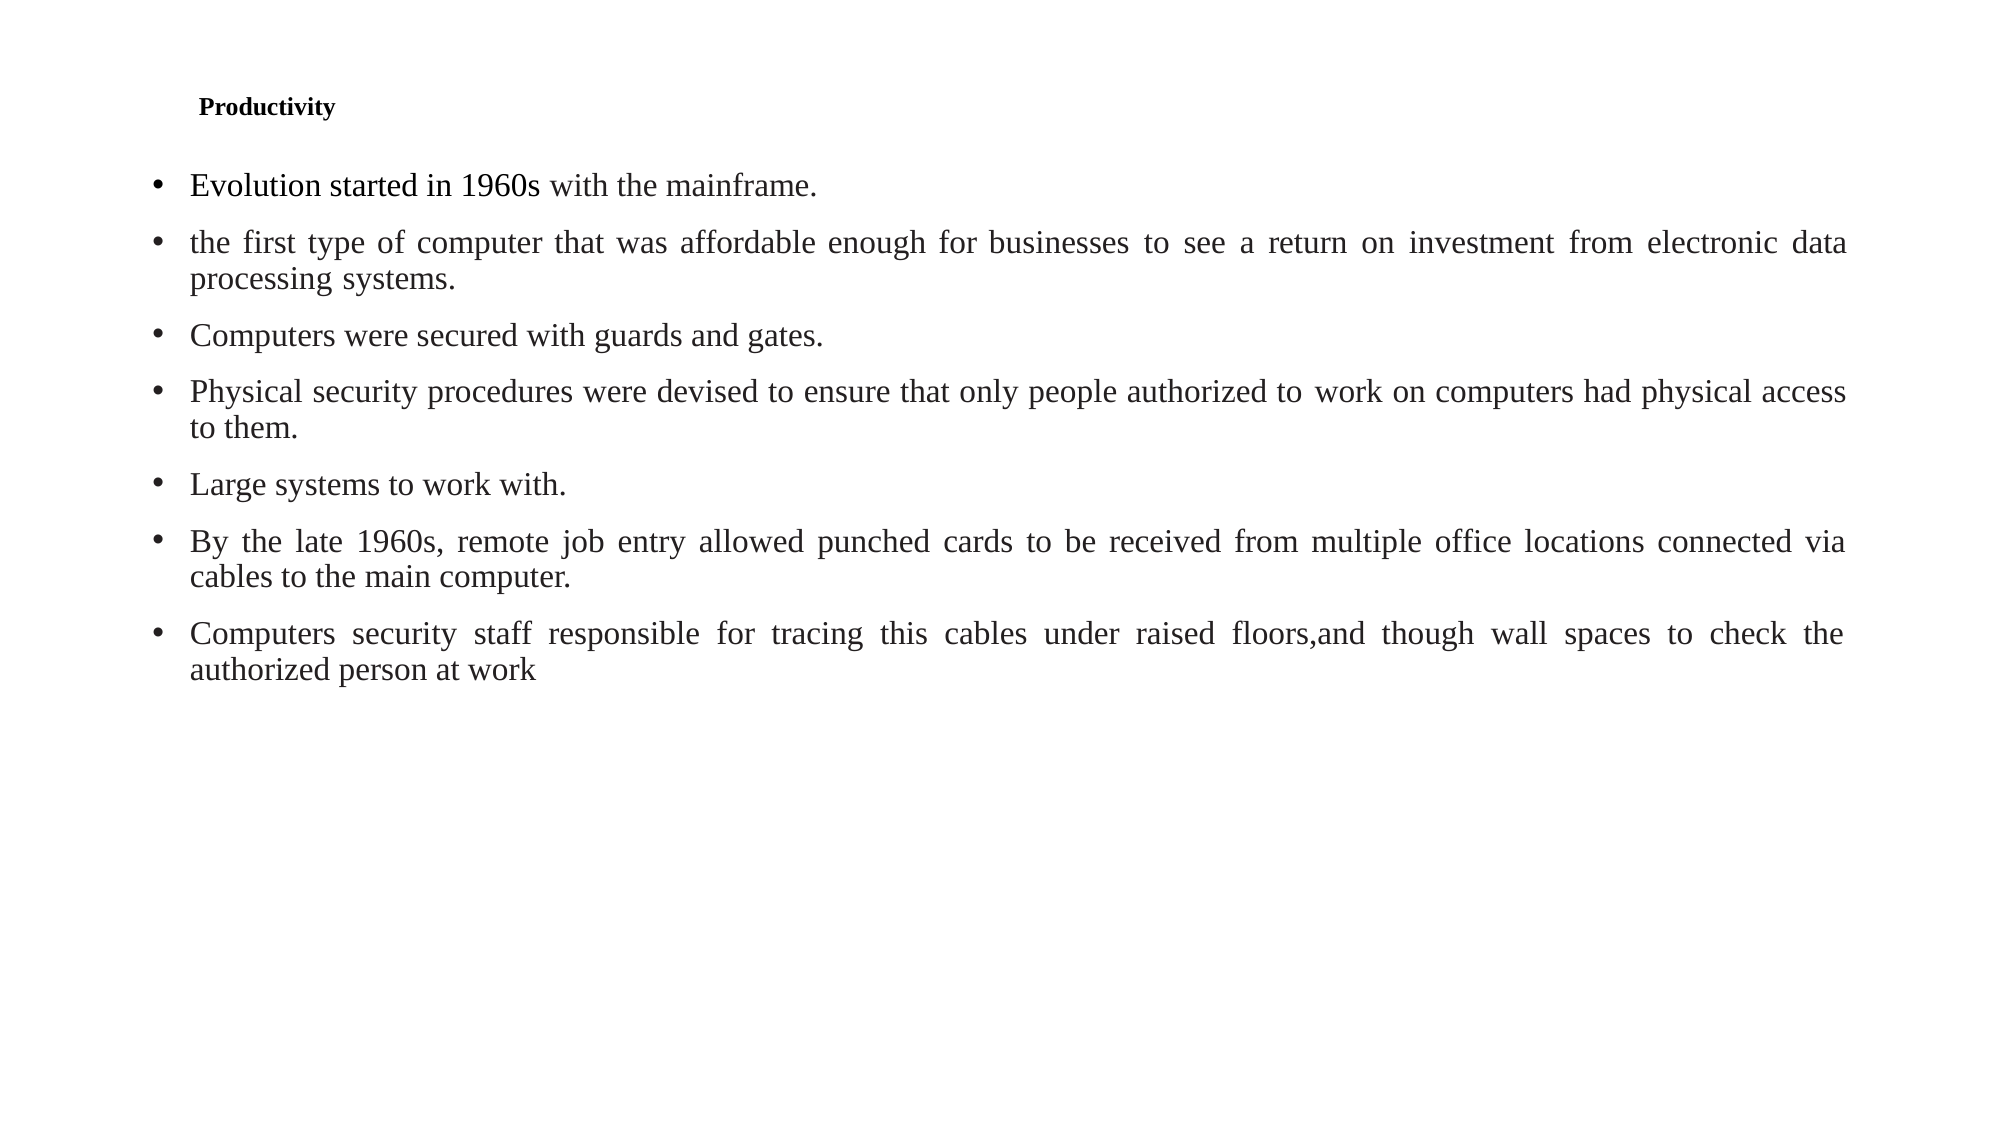

# Productivity
Evolution started in 1960s with the mainframe.
the first type of computer that was affordable enough for businesses to see a return on investment from electronic data processing systems.
Computers were secured with guards and gates.
Physical security procedures were devised to ensure that only people authorized to work on computers had physical access to them.
Large systems to work with.
By the late 1960s, remote job entry allowed punched cards to be received from multiple office locations connected via cables to the main computer.
Computers security staff responsible for tracing this cables under raised floors,and though wall spaces to check the authorized person at work